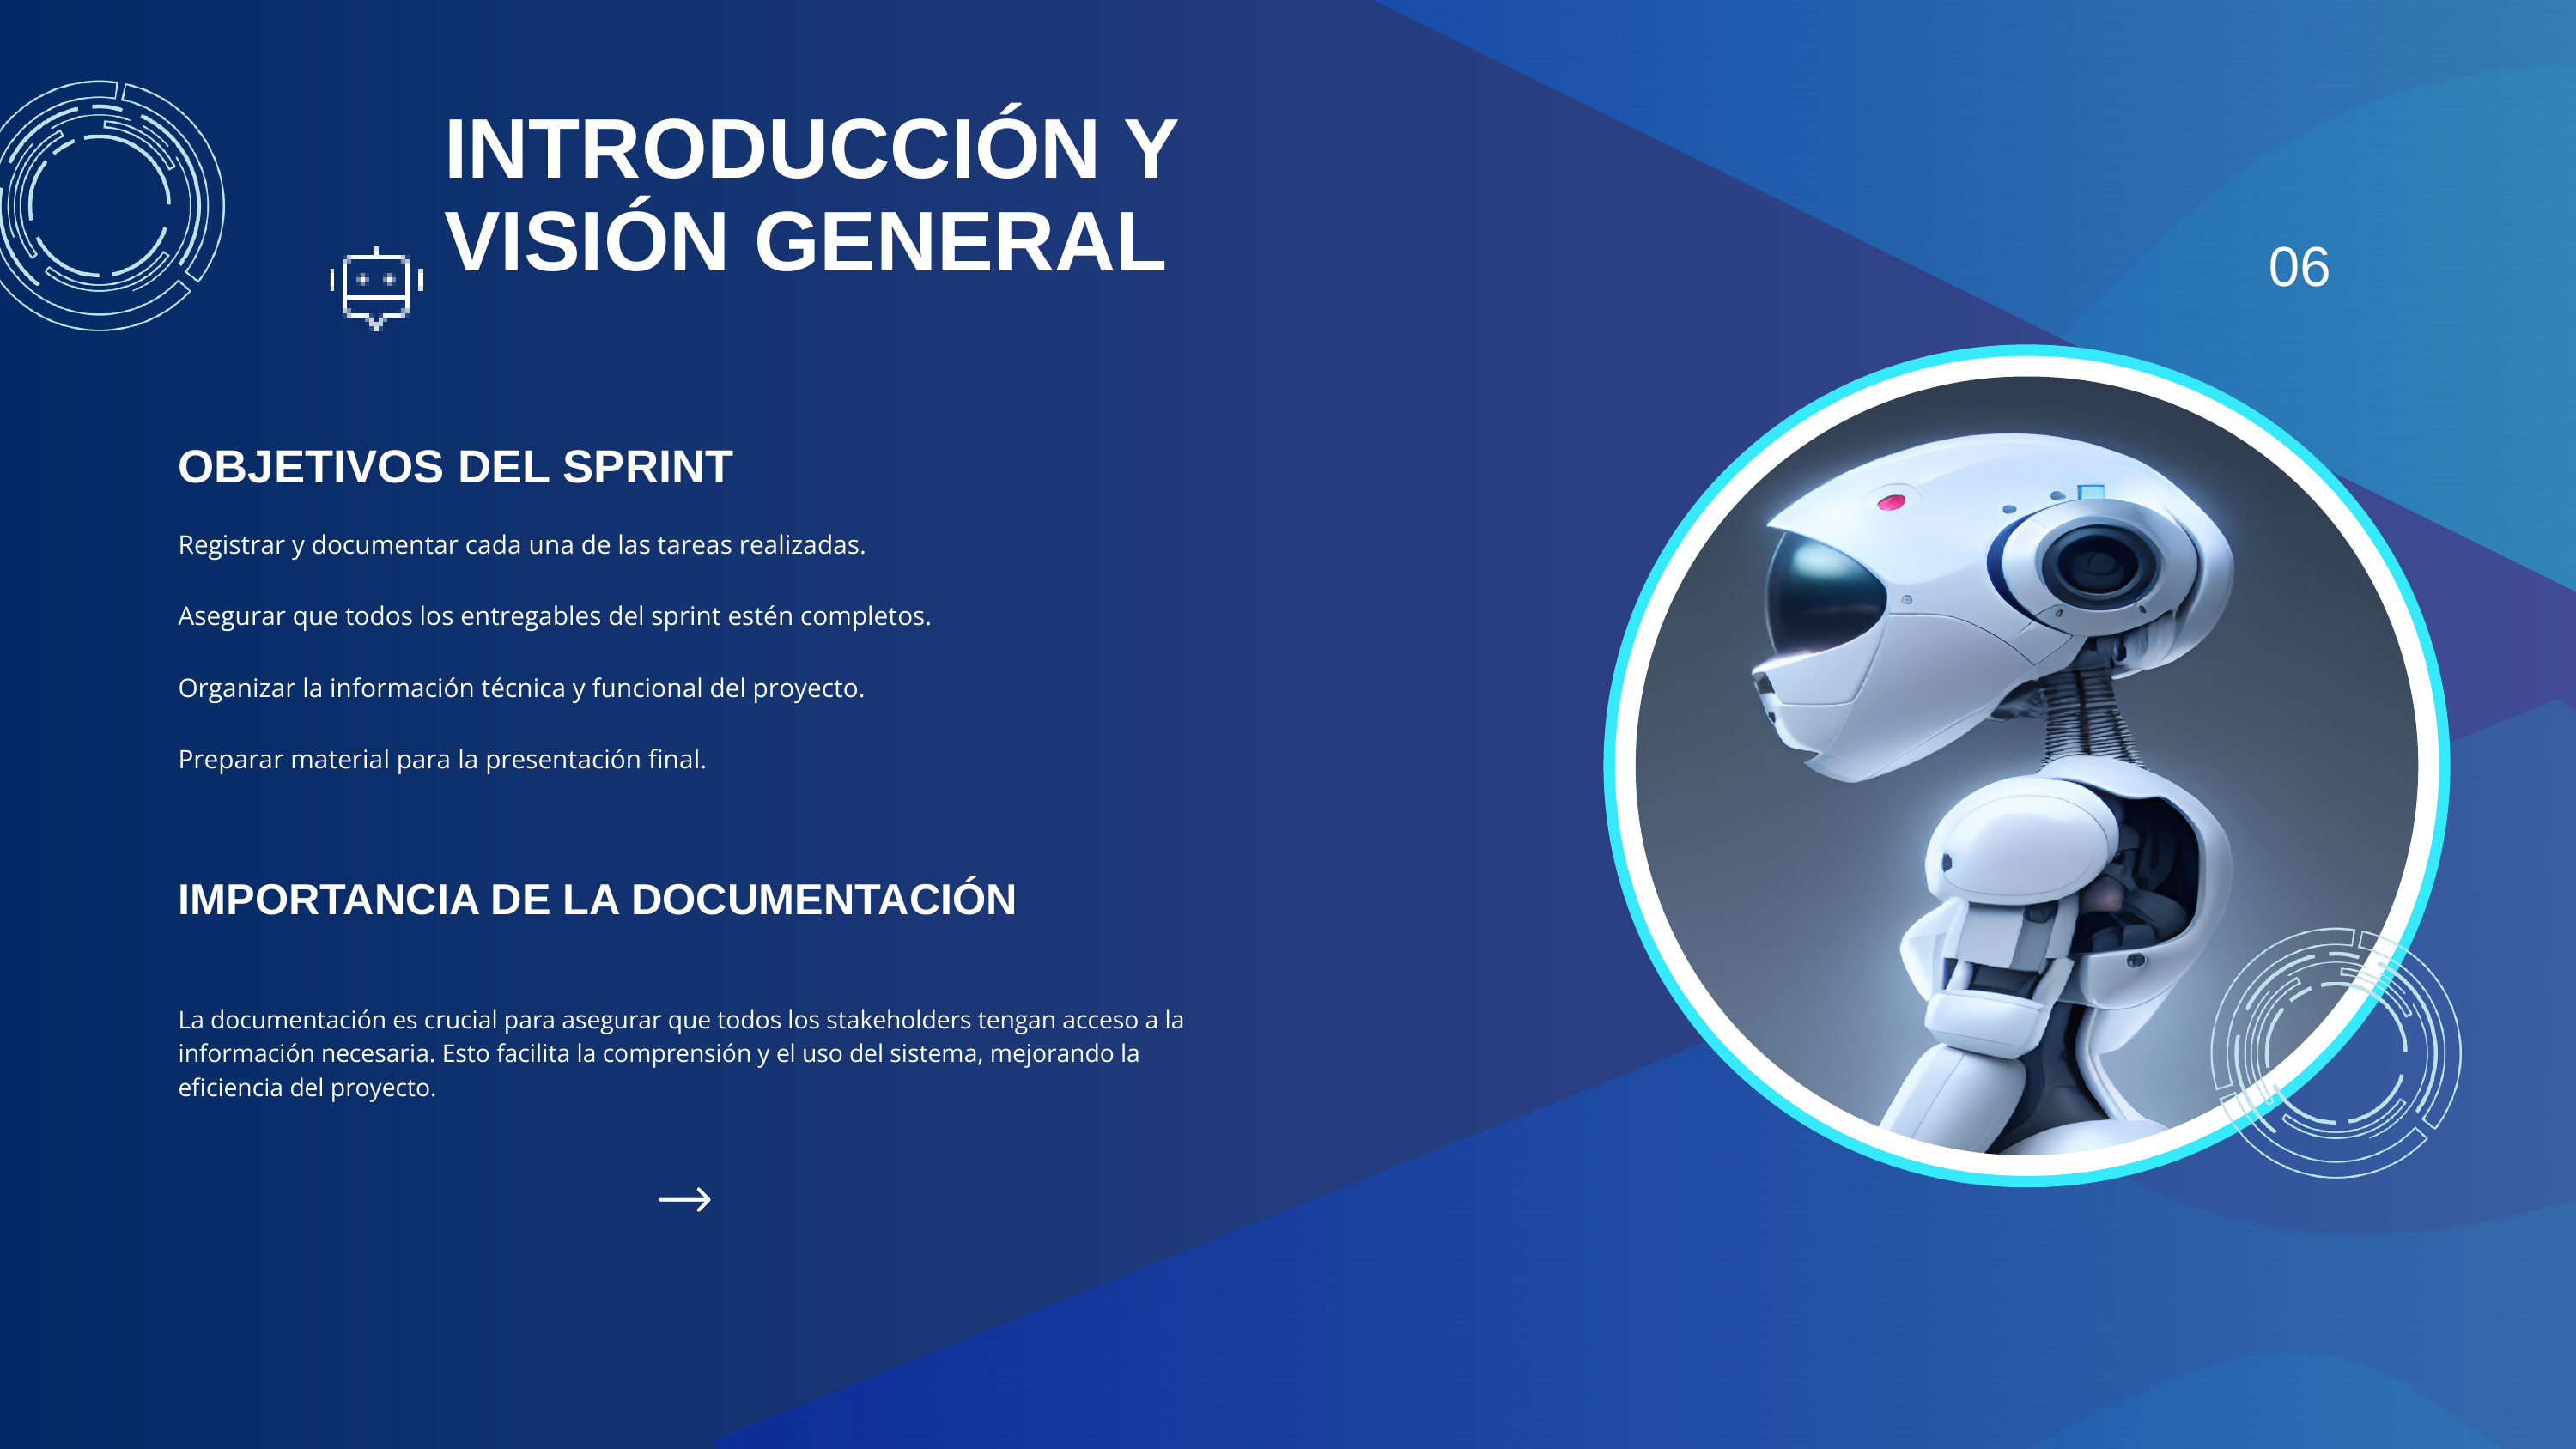

INTRODUCCIÓN Y VISIÓN GENERAL
06

OBJETIVOS DEL SPRINT
Registrar y documentar cada una de las tareas realizadas.

Asegurar que todos los entregables del sprint estén completos.

Organizar la información técnica y funcional del proyecto.

Preparar material para la presentación final.
IMPORTANCIA DE LA DOCUMENTACIÓN

La documentación es crucial para asegurar que todos los stakeholders tengan acceso a la información necesaria. Esto facilita la comprensión y el uso del sistema, mejorando la eficiencia del proyecto.